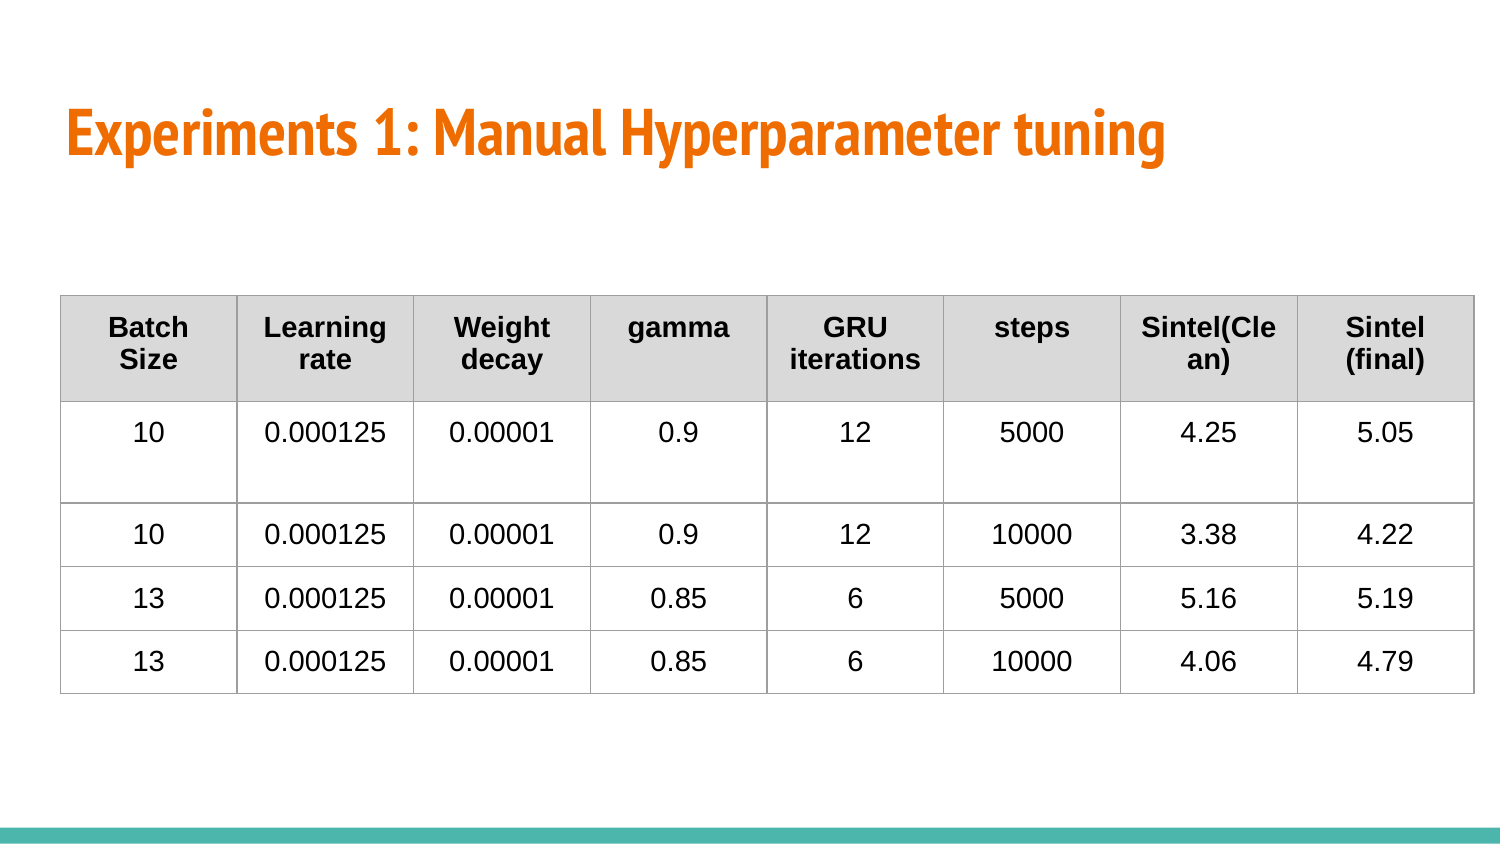

# Experiments 1: Manual Hyperparameter tuning

| Batch Size | Learning rate | Weight decay | gamma | GRU iterations | steps | Sintel(Clean) | Sintel (final) |
| --- | --- | --- | --- | --- | --- | --- | --- |
| 10 | 0.000125 | 0.00001 | 0.9 | 12 | 5000 | 4.25 | 5.05 |
| 10 | 0.000125 | 0.00001 | 0.9 | 12 | 10000 | 3.38 | 4.22 |
| 13 | 0.000125 | 0.00001 | 0.85 | 6 | 5000 | 5.16 | 5.19 |
| 13 | 0.000125 | 0.00001 | 0.85 | 6 | 10000 | 4.06 | 4.79 |